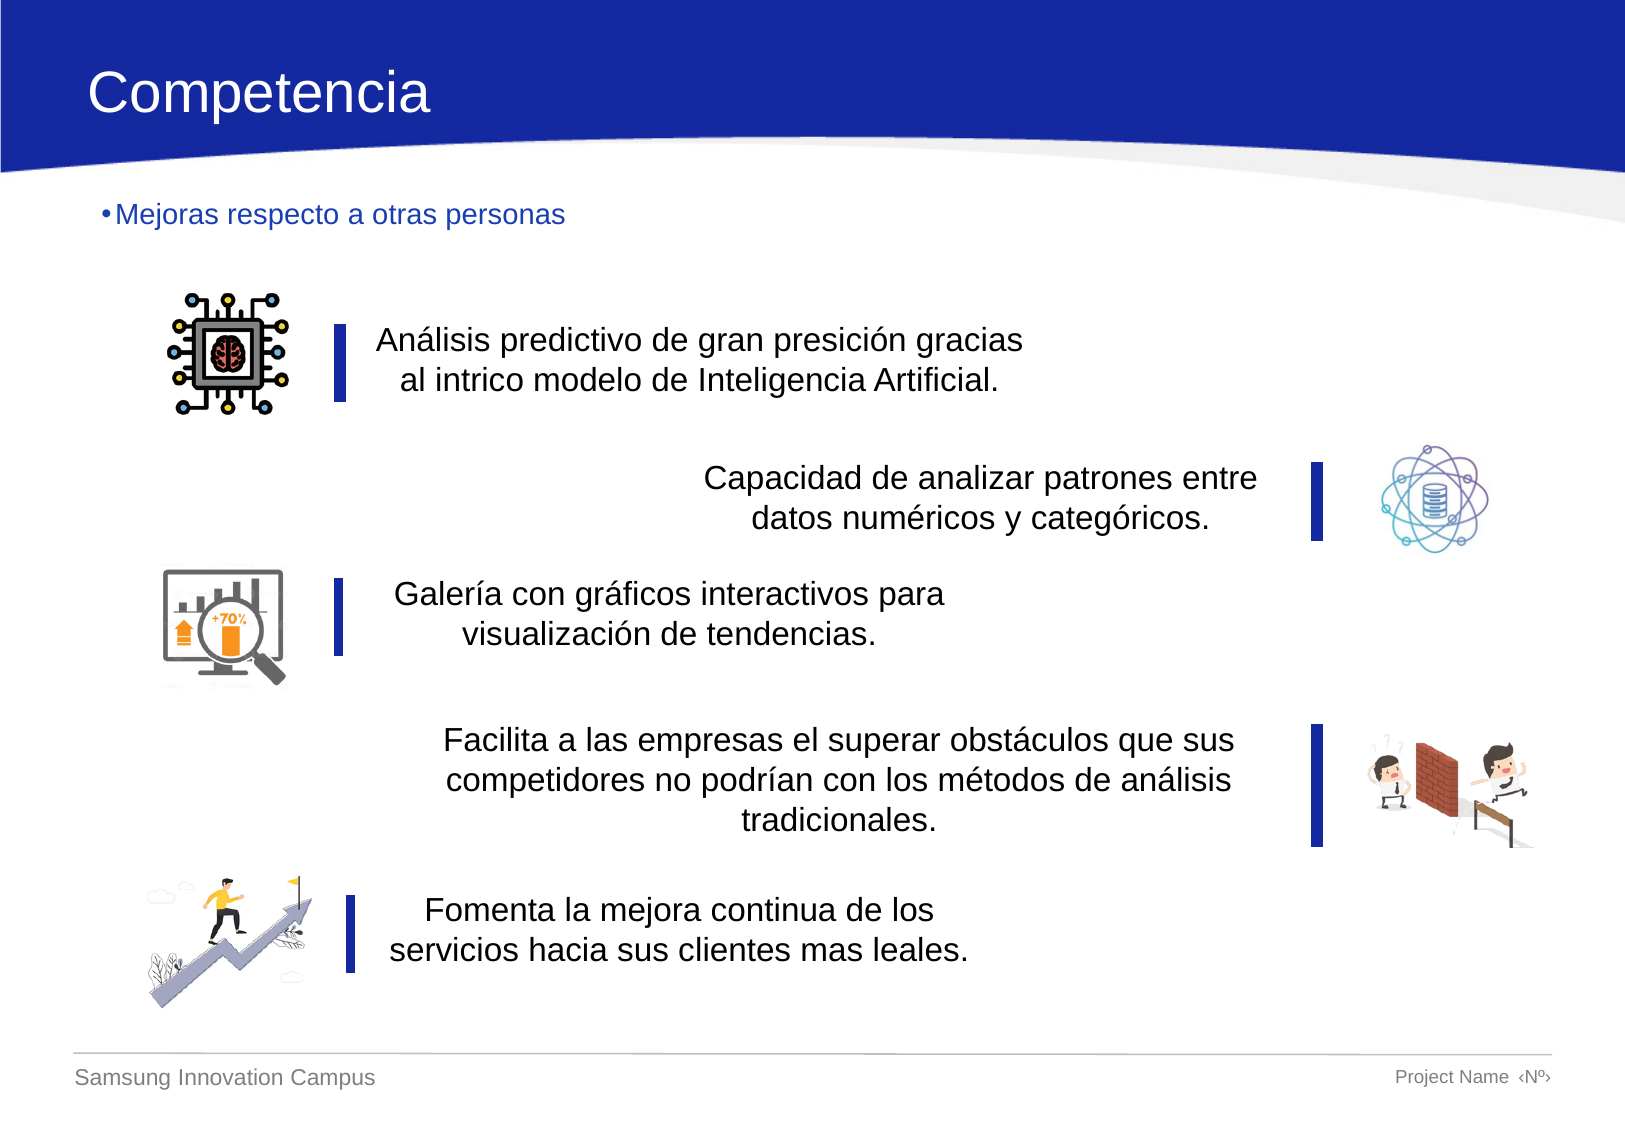

Competencia

Mejoras respecto a otras personas

Análisis predictivo de gran presición gracias al intrico modelo de Inteligencia Artificial.

Capacidad de analizar patrones entre datos numéricos y categóricos.

Galería con gráficos interactivos para visualización de tendencias.

Facilita a las empresas el superar obstáculos que sus competidores no podrían con los métodos de análisis tradicionales.

Fomenta la mejora continua de los servicios hacia sus clientes mas leales.

Samsung Innovation Campus

Project Name

‹Nº›